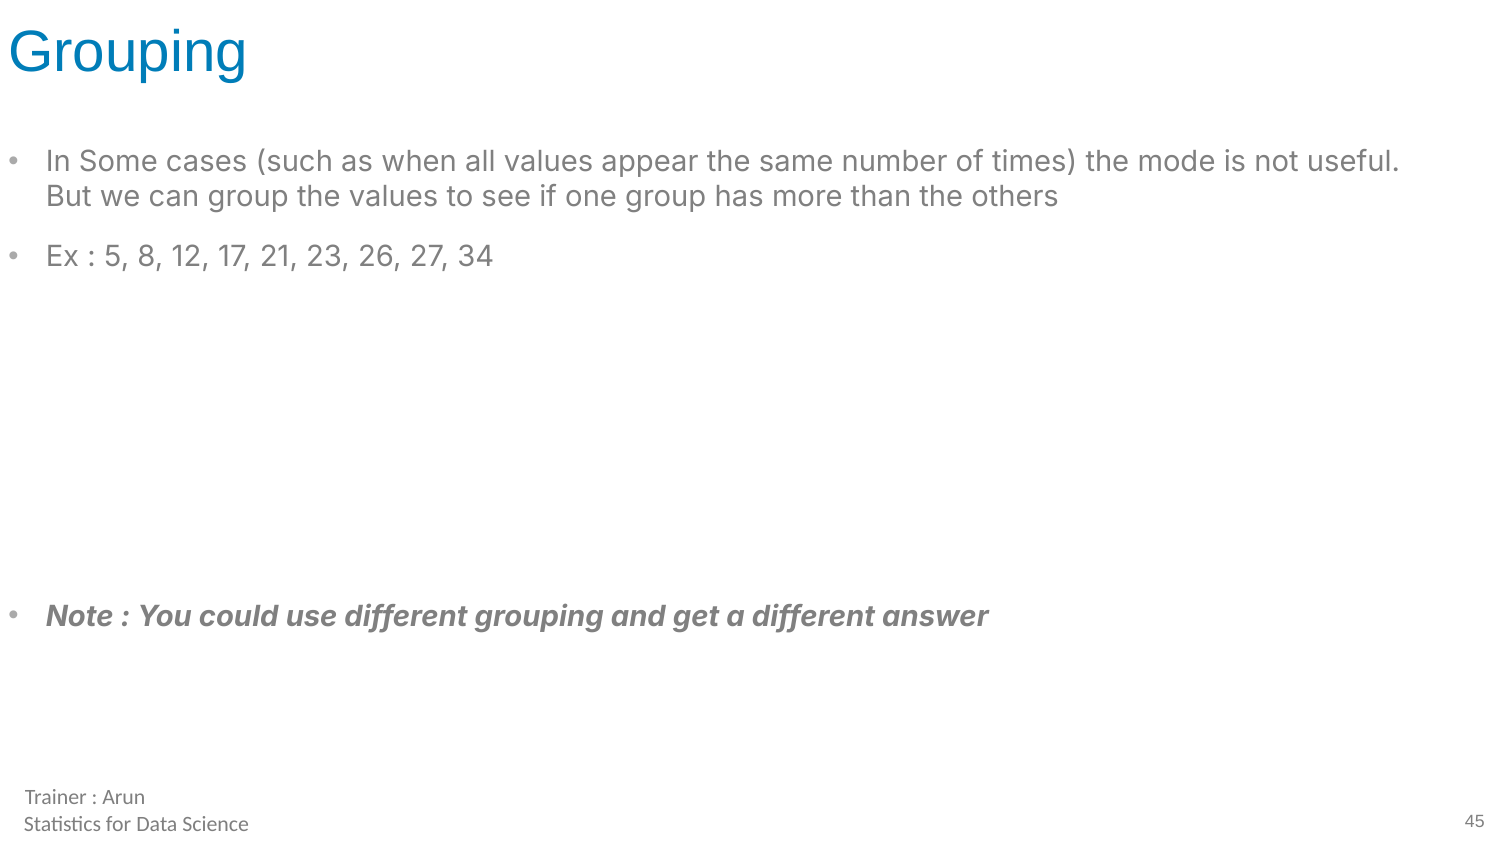

# Grouping
In Some cases (such as when all values appear the same number of times) the mode is not useful. But we can group the values to see if one group has more than the others
Ex : 5, 8, 12, 17, 21, 23, 26, 27, 34

Note : You could use different grouping and get a different answer